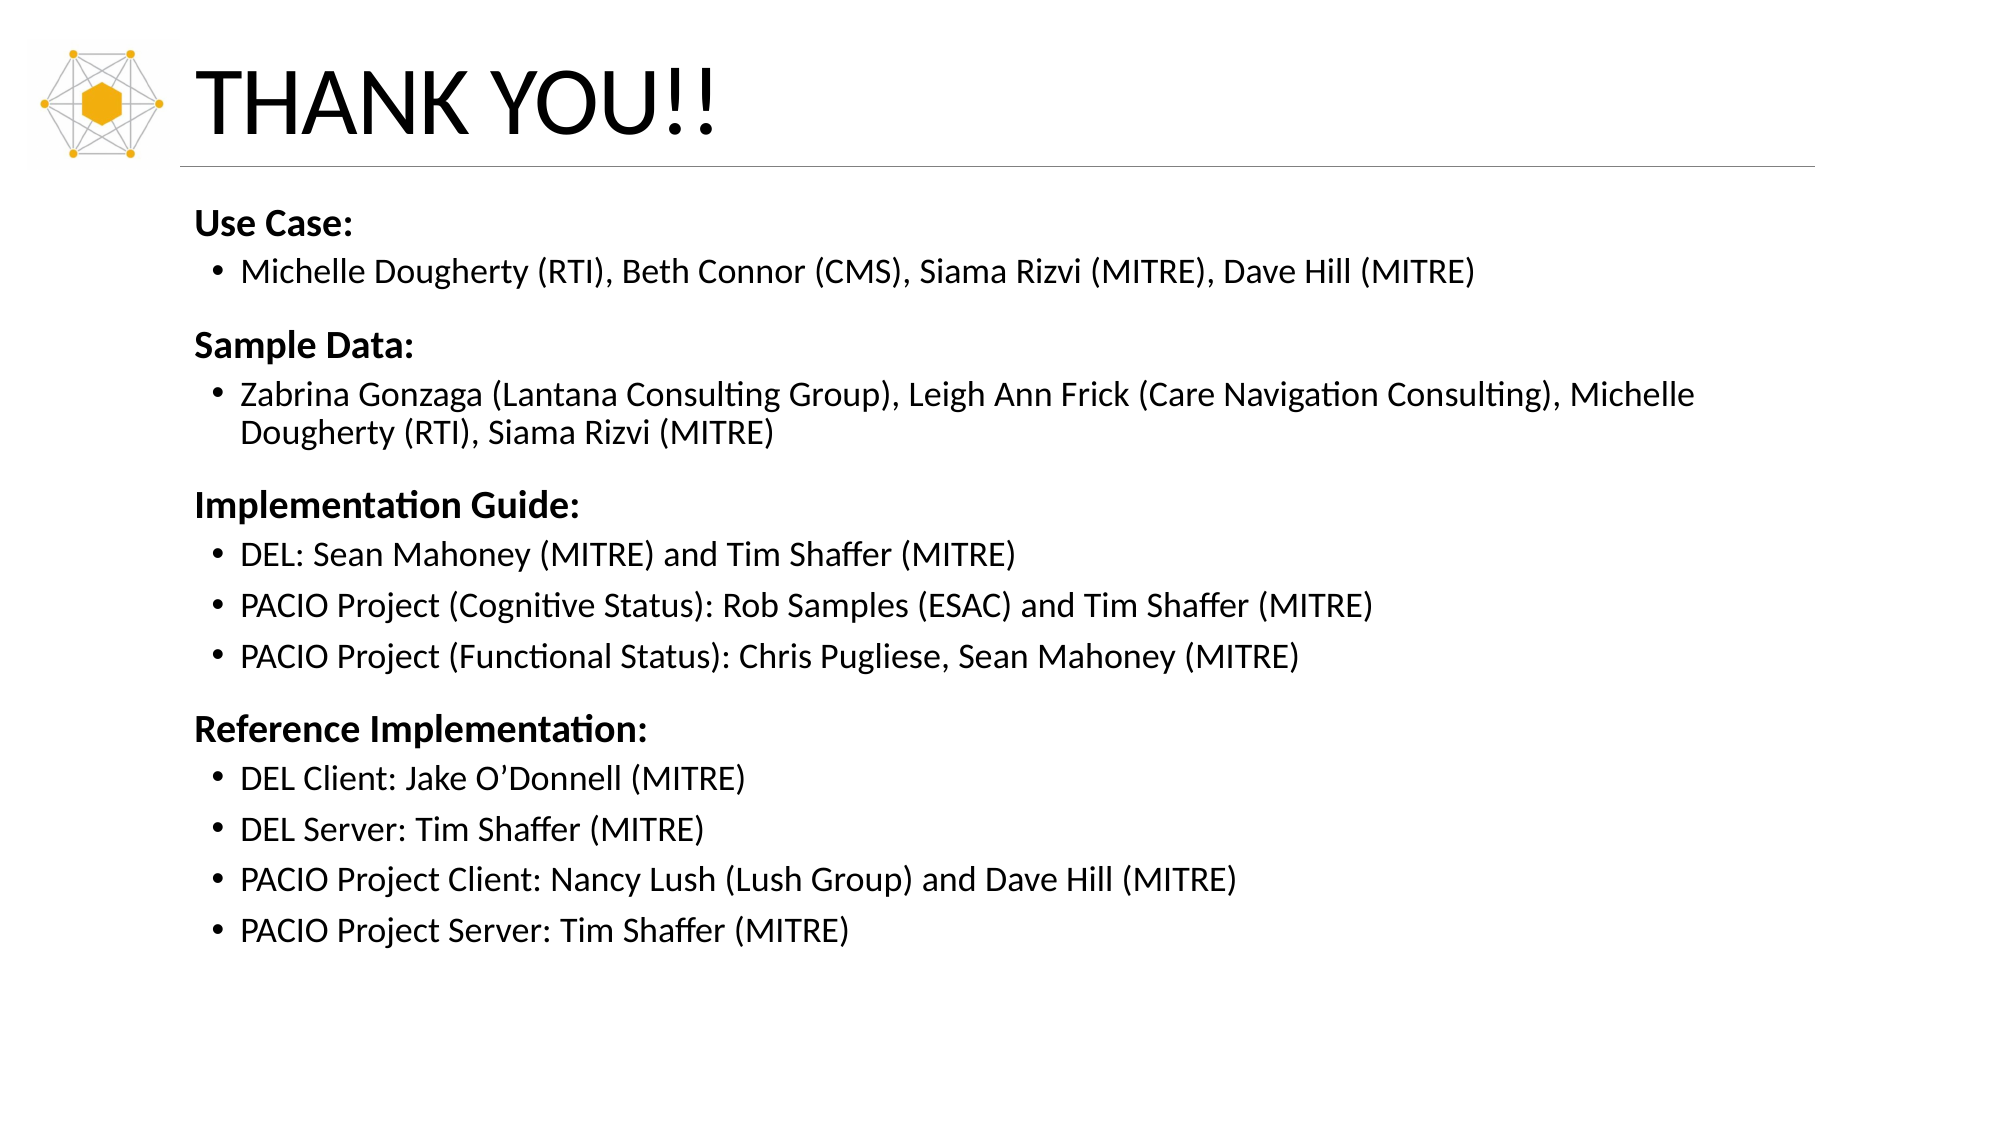

# THANK YOU!!
Use Case:
Michelle Dougherty (RTI), Beth Connor (CMS), Siama Rizvi (MITRE), Dave Hill (MITRE)
Sample Data:
Zabrina Gonzaga (Lantana Consulting Group), Leigh Ann Frick (Care Navigation Consulting), Michelle Dougherty (RTI), Siama Rizvi (MITRE)
Implementation Guide:
DEL: Sean Mahoney (MITRE) and Tim Shaffer (MITRE)
PACIO Project (Cognitive Status): Rob Samples (ESAC) and Tim Shaffer (MITRE)
PACIO Project (Functional Status): Chris Pugliese, Sean Mahoney (MITRE)
Reference Implementation:
DEL Client: Jake O’Donnell (MITRE)
DEL Server: Tim Shaffer (MITRE)
PACIO Project Client: Nancy Lush (Lush Group) and Dave Hill (MITRE)
PACIO Project Server: Tim Shaffer (MITRE)